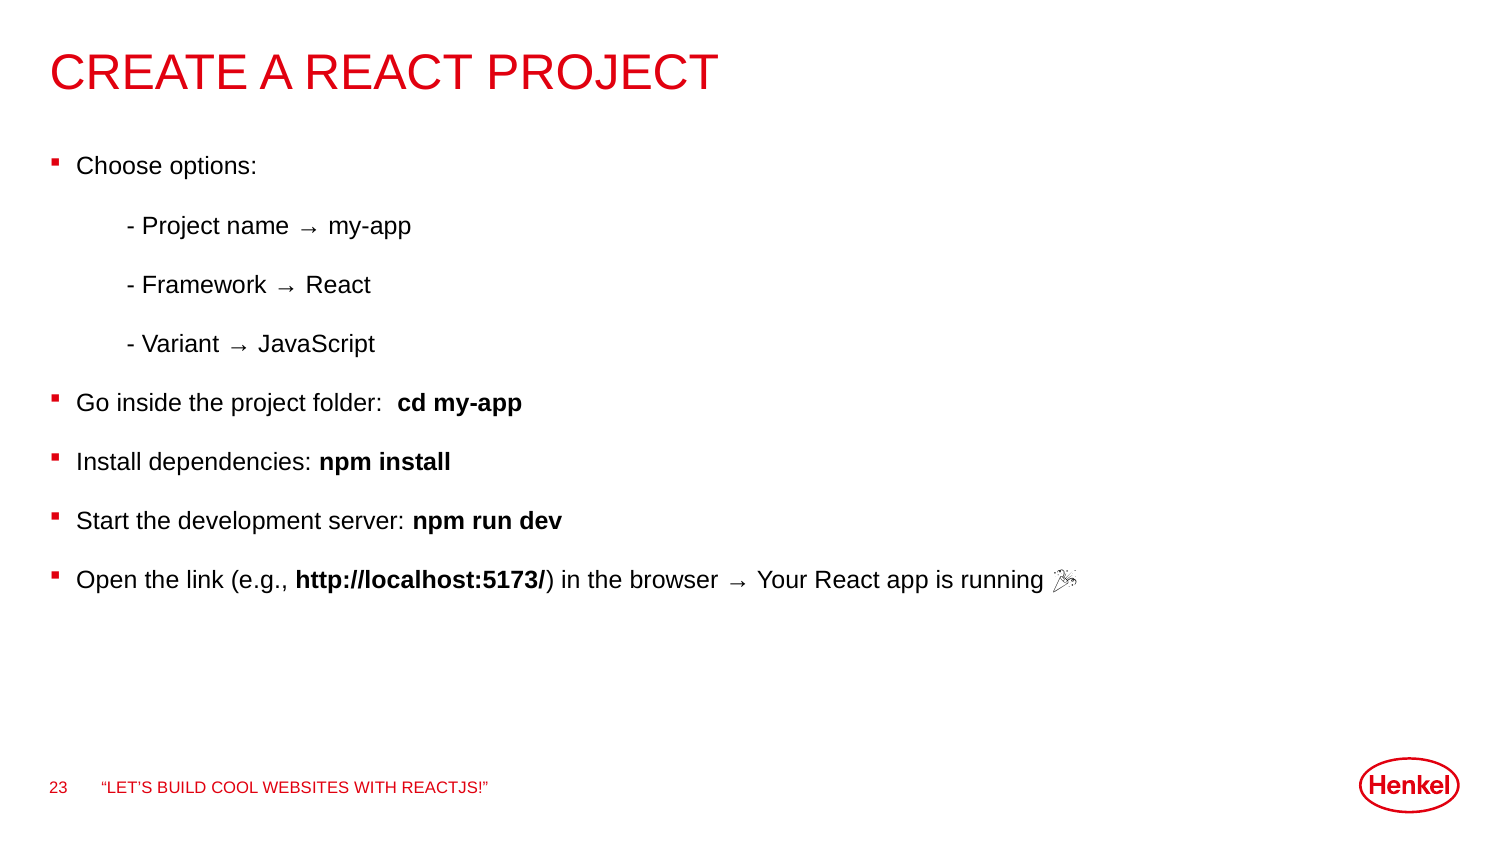

# Create a react project
Choose options:
           - Project name → my-app
           - Framework → React
           - Variant → JavaScript
Go inside the project folder:  cd my-app
Install dependencies: npm install
Start the development server: npm run dev
Open the link (e.g., http://localhost:5173/) in the browser → Your React app is running 🎉

23
“Let’s Build Cool Websites with ReactJS!”